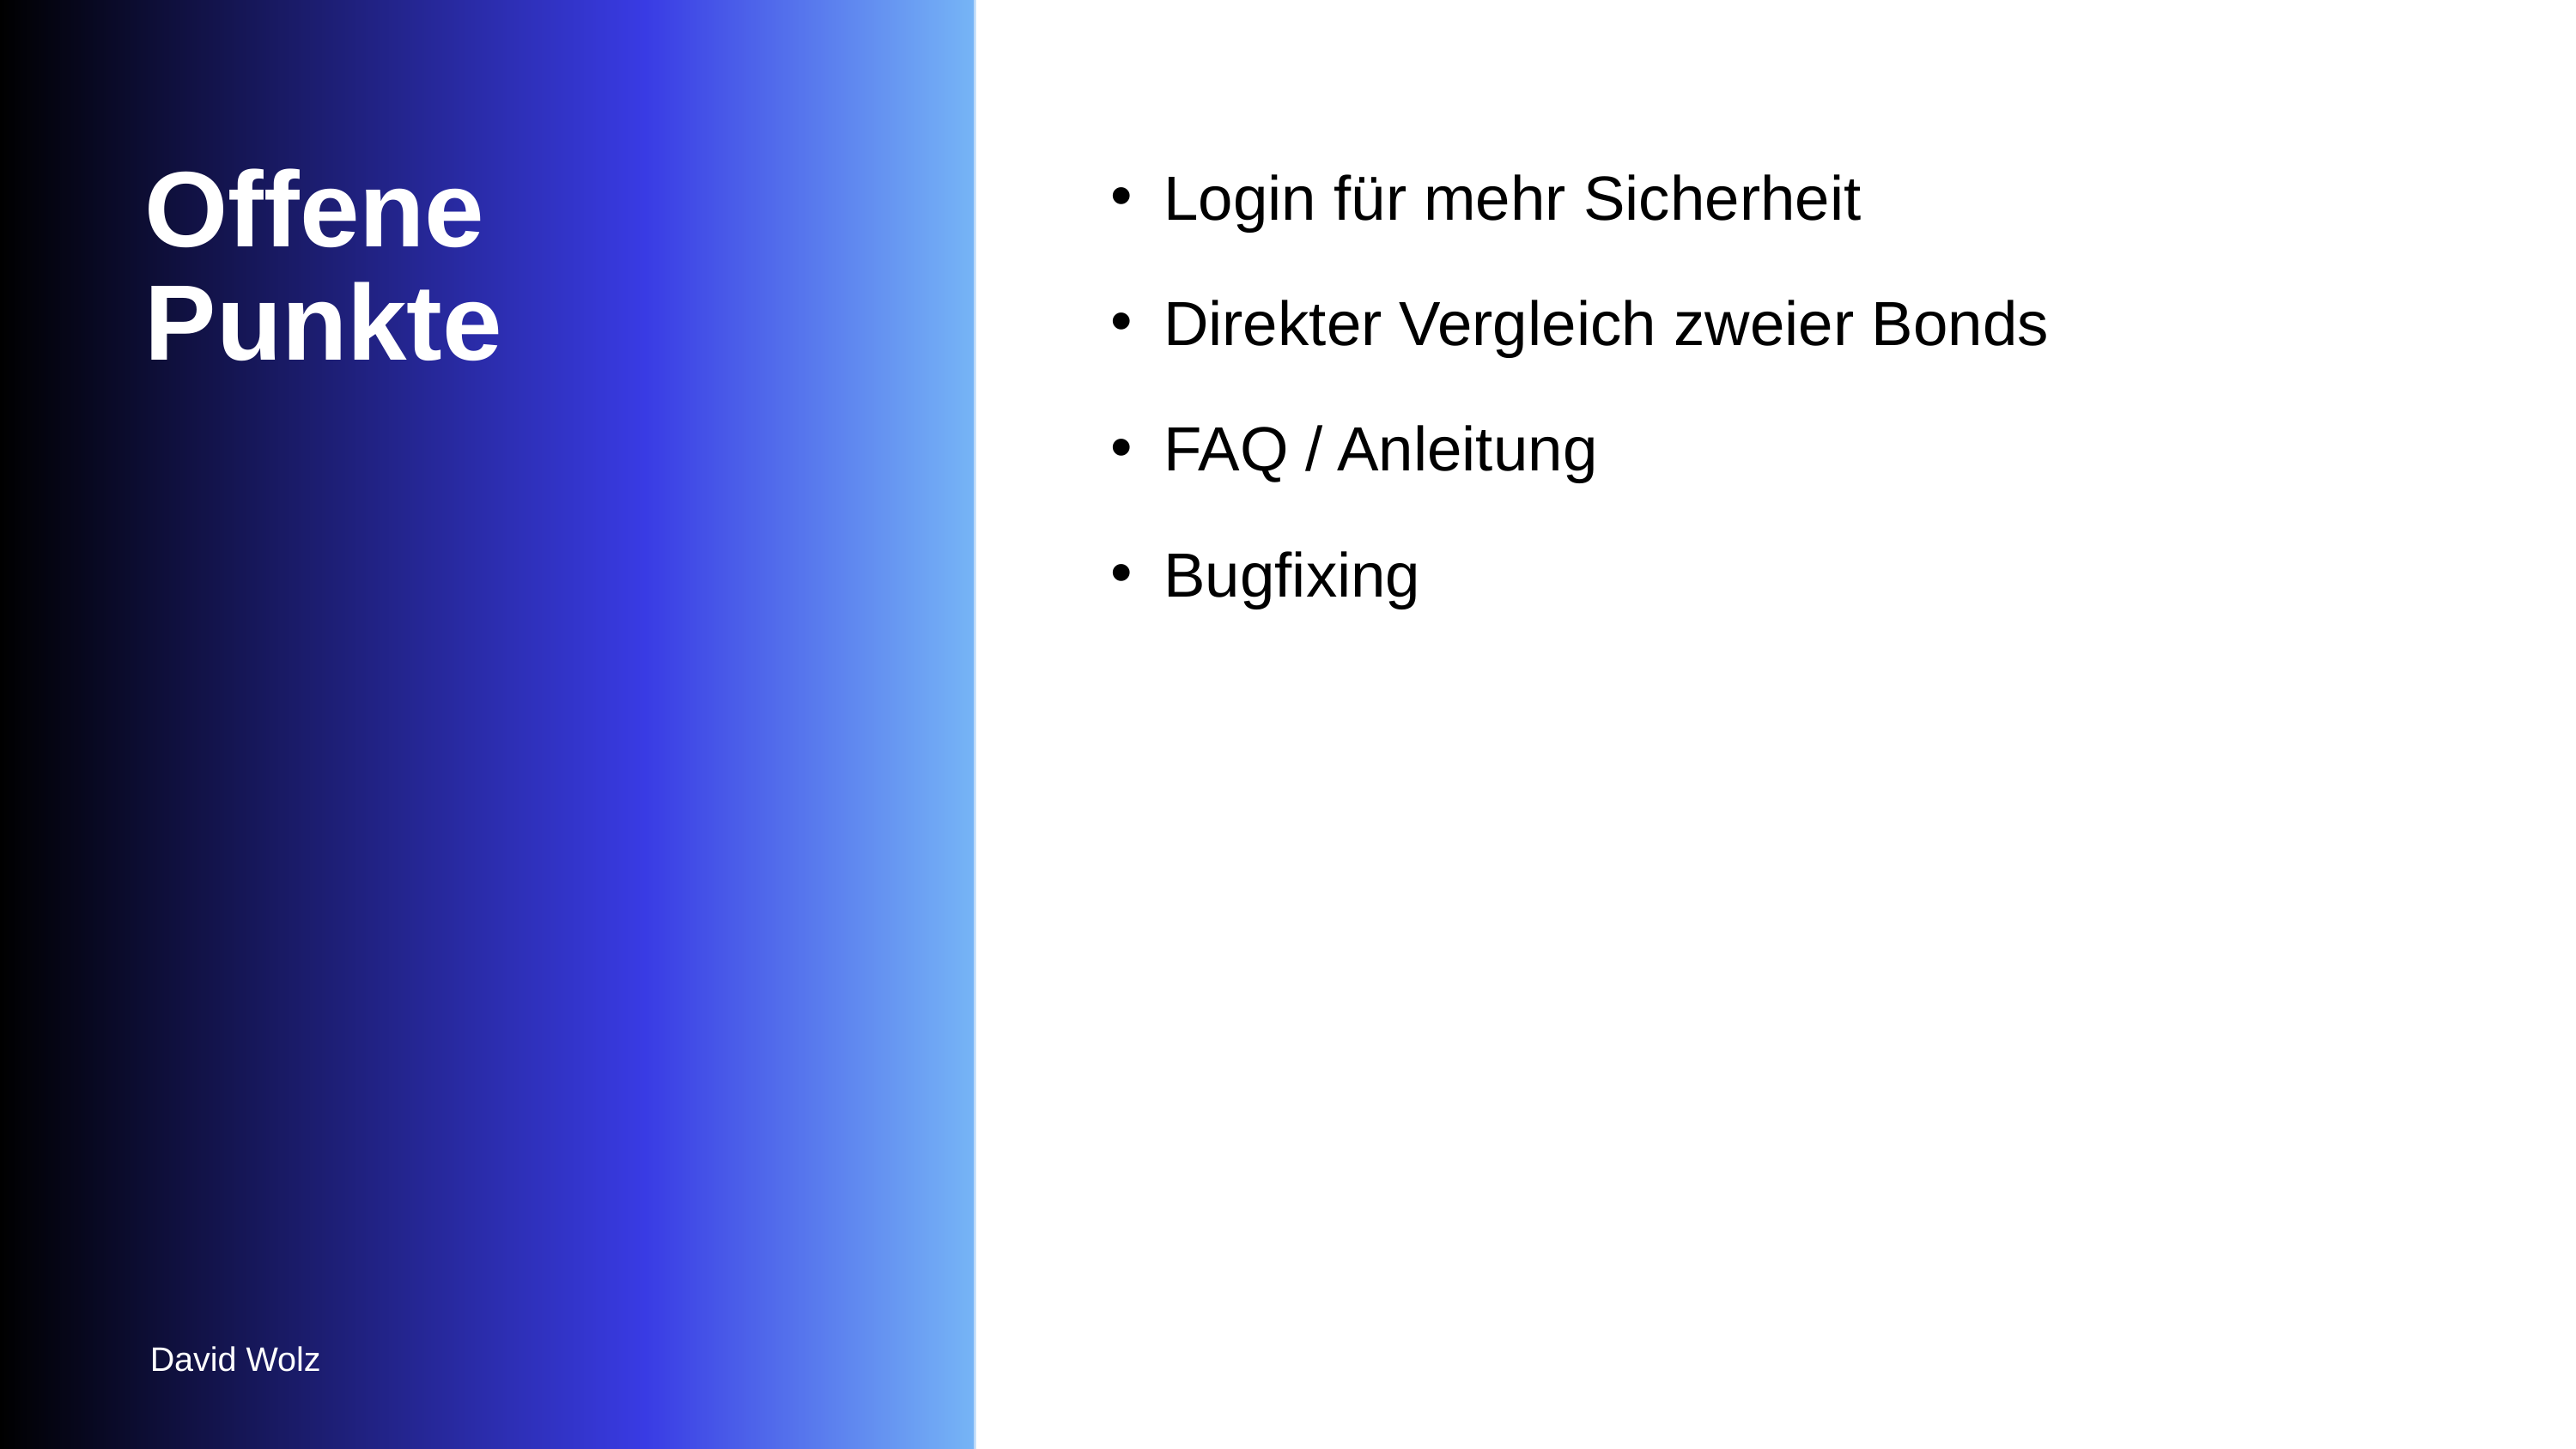

Login für mehr Sicherheit
Direkter Vergleich zweier Bonds
FAQ / Anleitung
Bugfixing

Offene Punkte

David Wolz